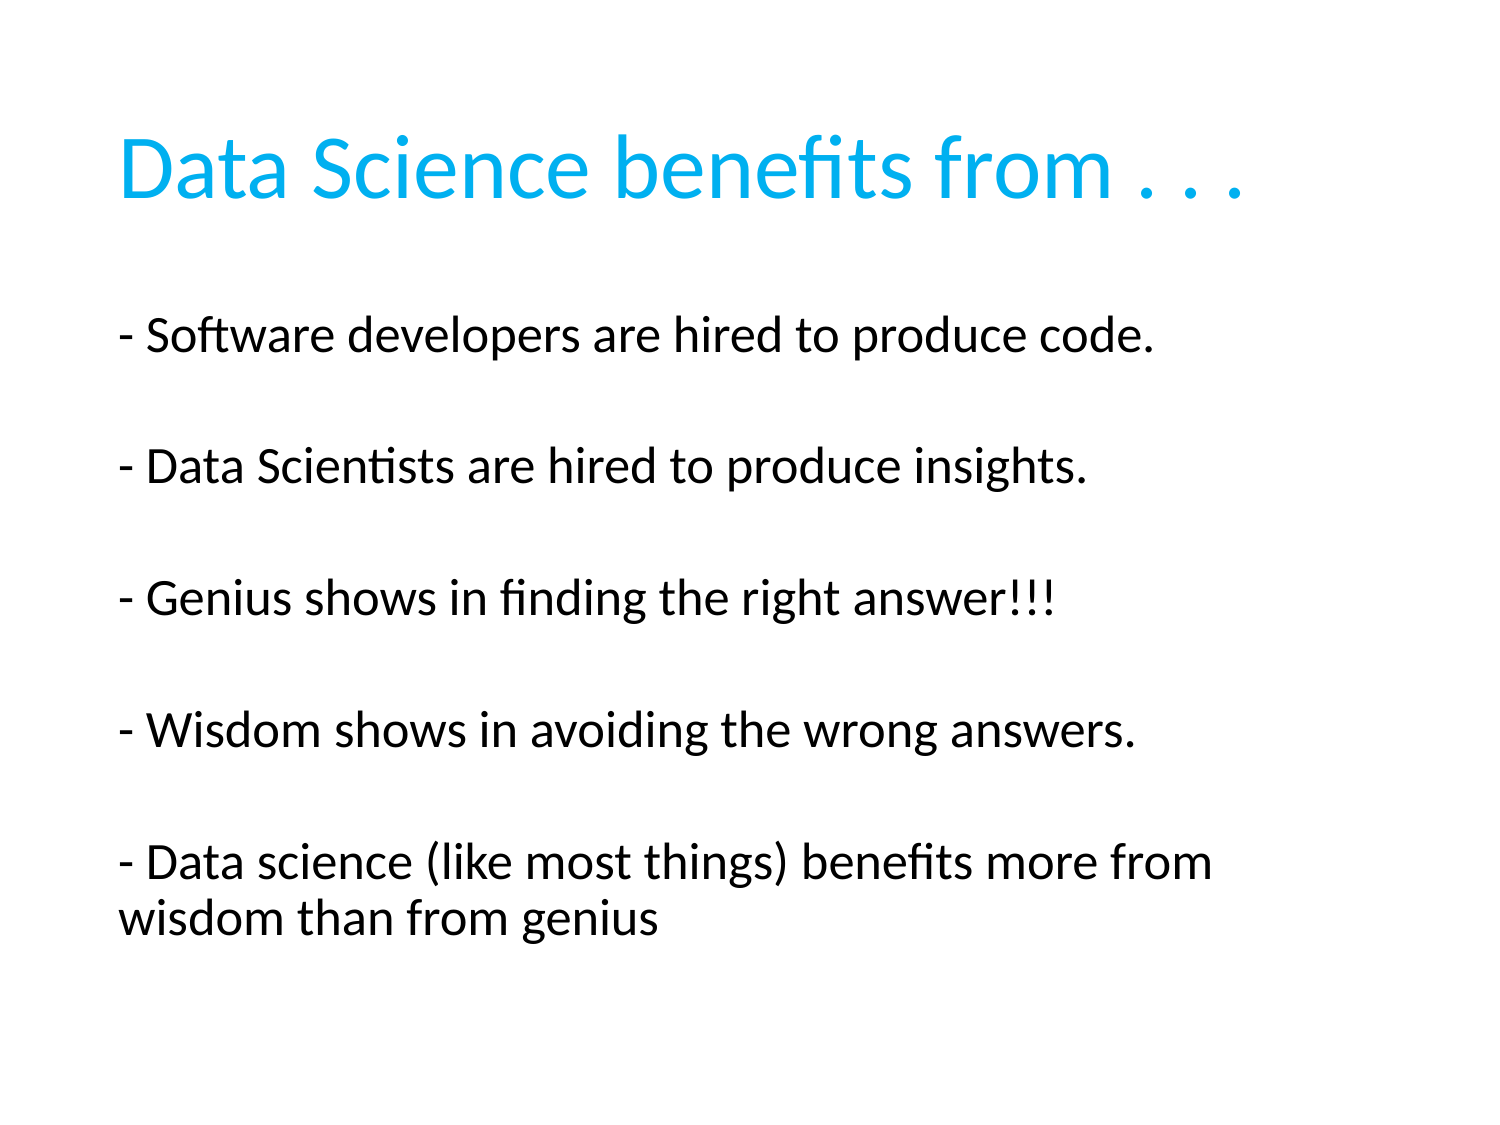

# Data Science benefits from . . .
- Software developers are hired to produce code.
- Data Scientists are hired to produce insights.
- Genius shows in finding the right answer!!!
- Wisdom shows in avoiding the wrong answers.
- Data science (like most things) benefits more from wisdom than from genius